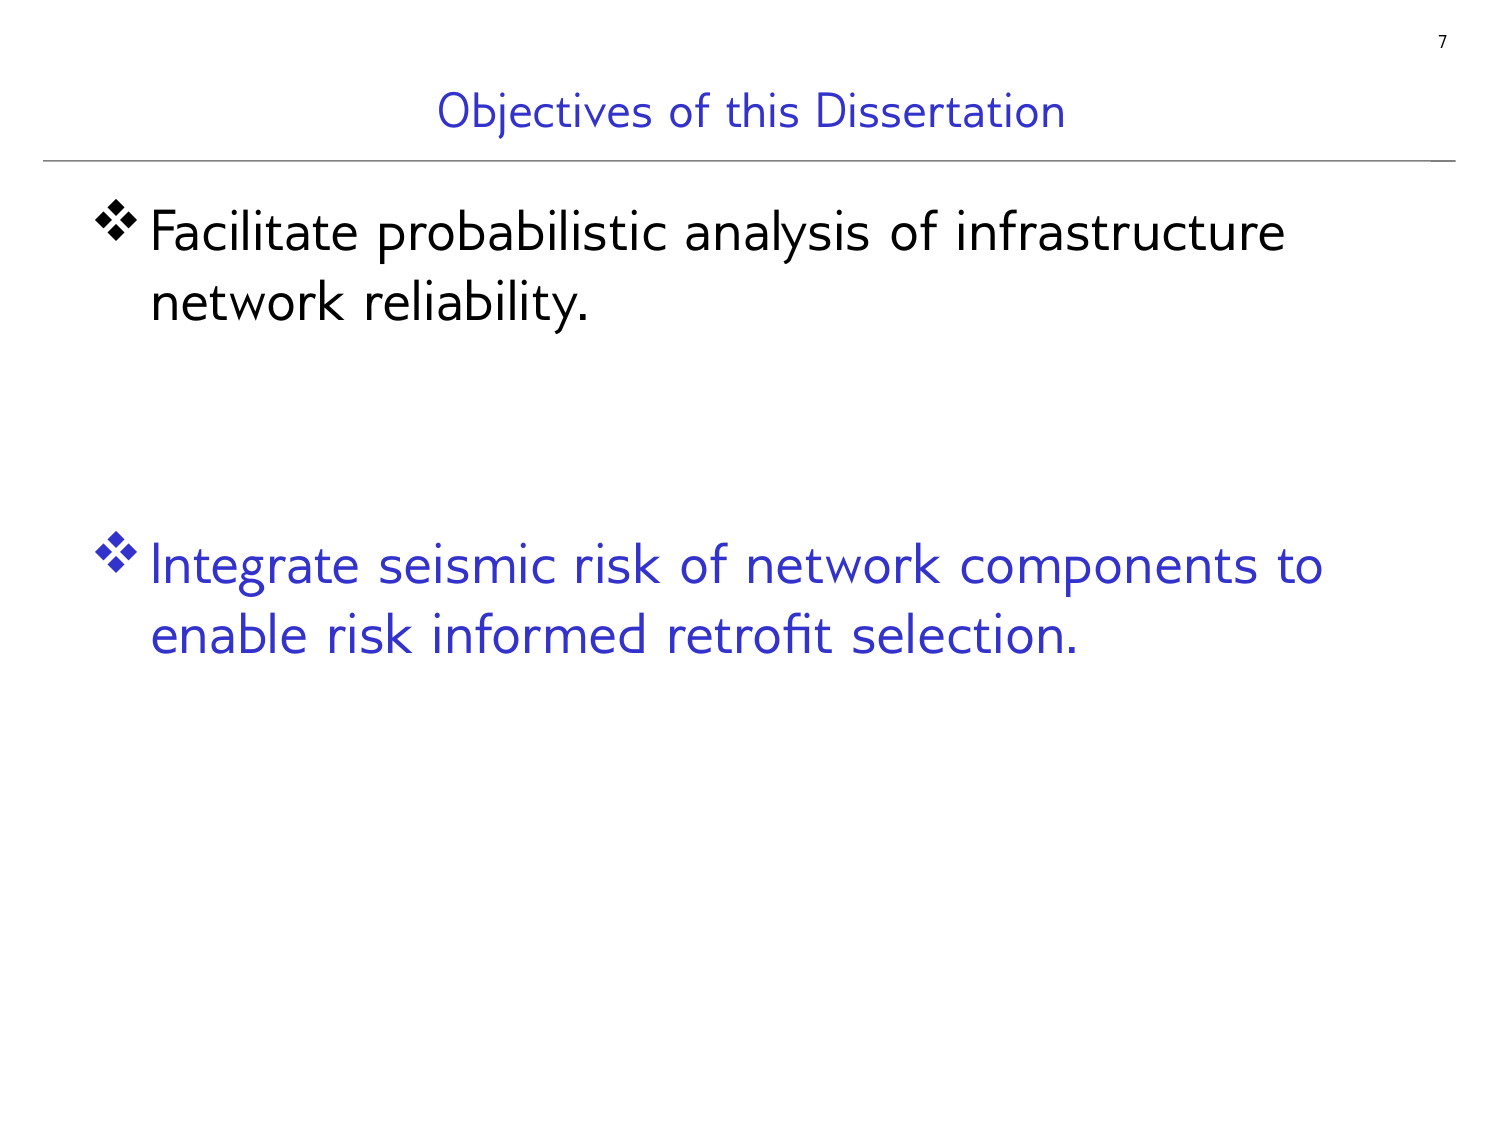

# Objectives of this Dissertation
Facilitate probabilistic analysis of infrastructure network reliability.

Integrate seismic risk of network components to enable risk informed retrofit selection.